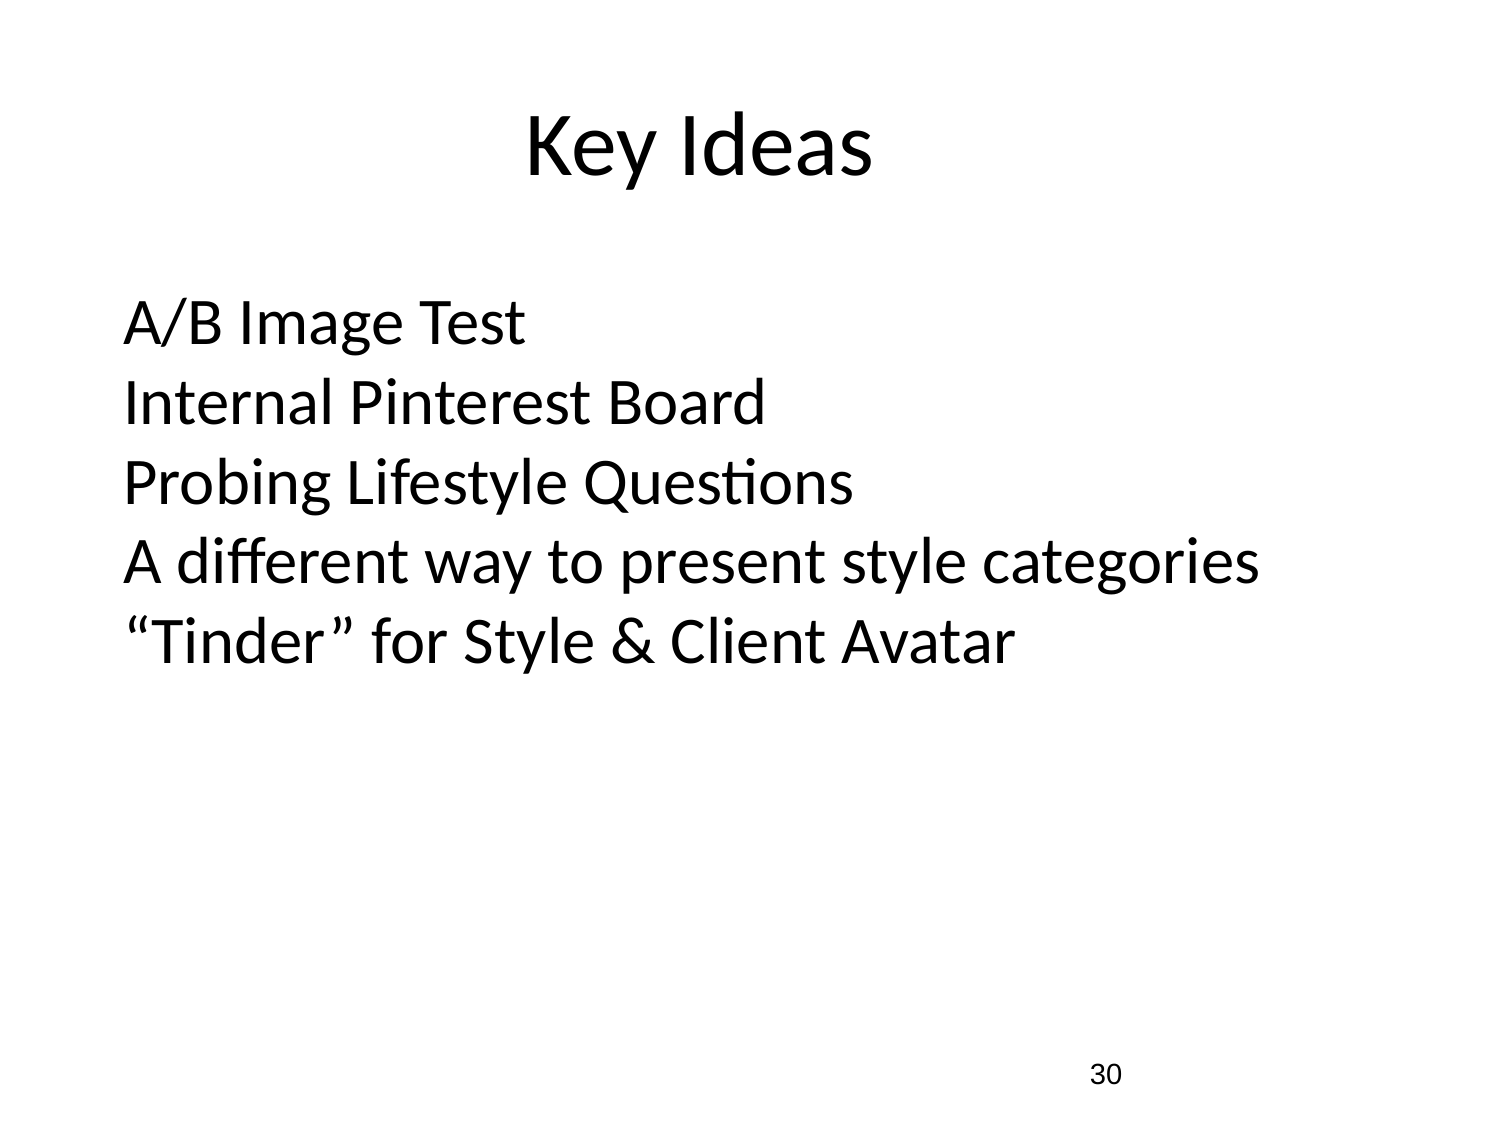

# Key Ideas
A/B Image Test
Internal Pinterest Board
Probing Lifestyle Questions
A different way to present style categories
“Tinder” for Style & Client Avatar
30